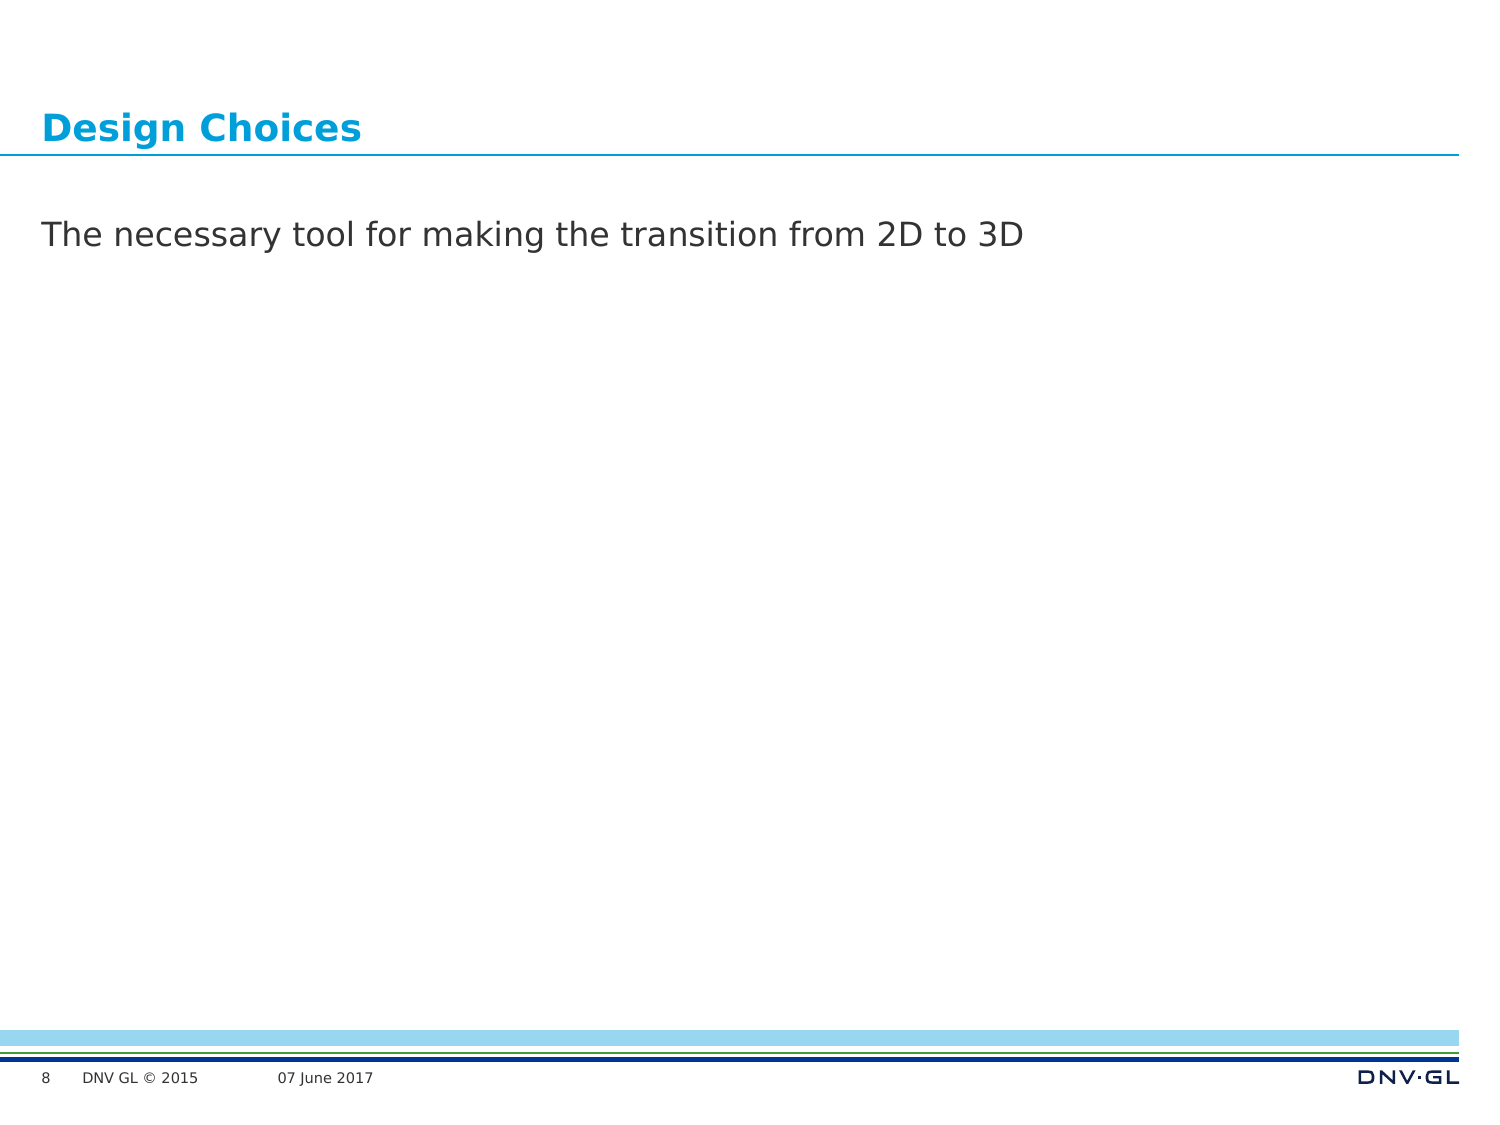

# Design Choices
The necessary tool for making the transition from 2D to 3D
8